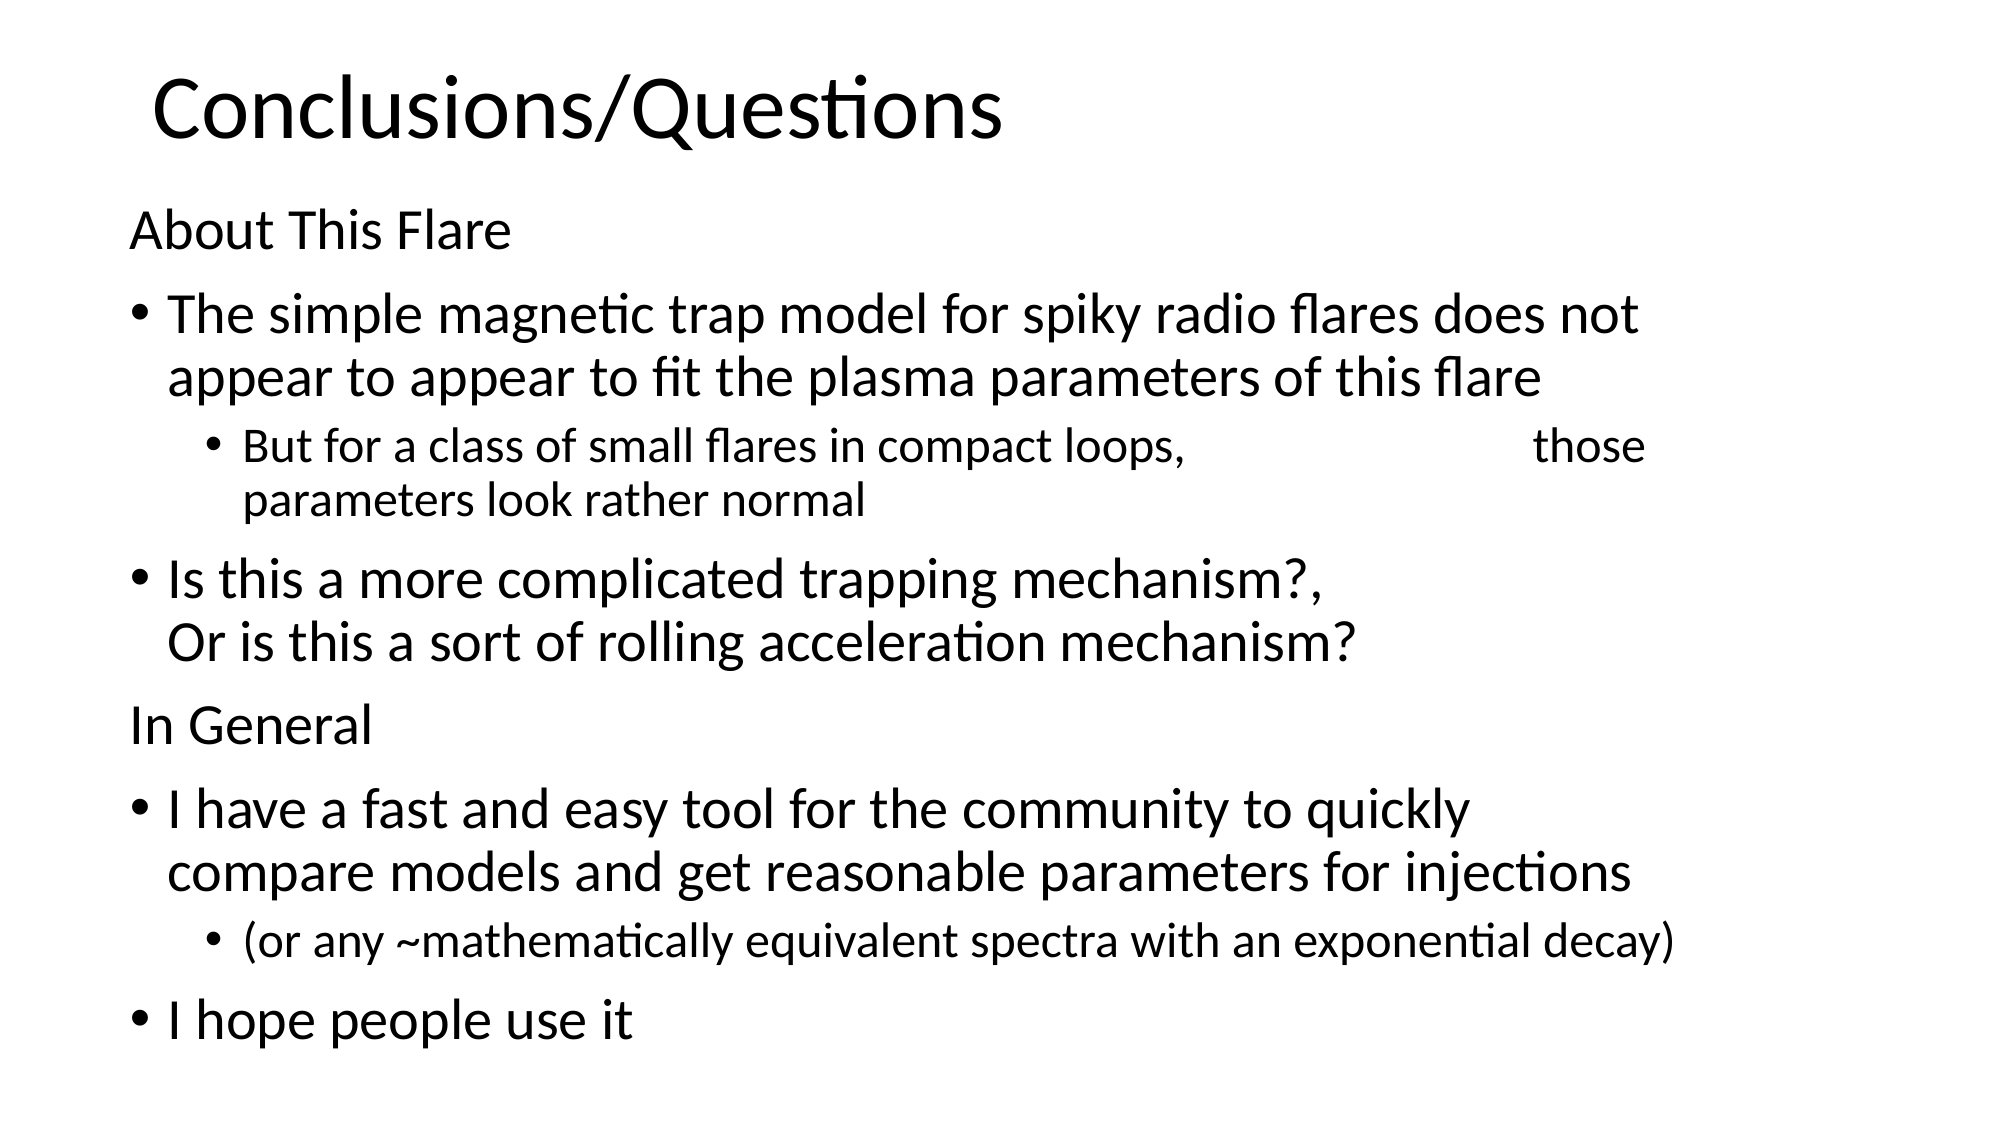

# Conclusions/Questions
About This Flare
The simple magnetic trap model for spiky radio flares does not appear to appear to fit the plasma parameters of this flare
But for a class of small flares in compact loops, 		        those parameters look rather normal
Is this a more complicated trapping mechanism?,
Or is this a sort of rolling acceleration mechanism?
In General
I have a fast and easy tool for the community to quickly compare models and get reasonable parameters for injections
(or any ~mathematically equivalent spectra with an exponential decay)
I hope people use it